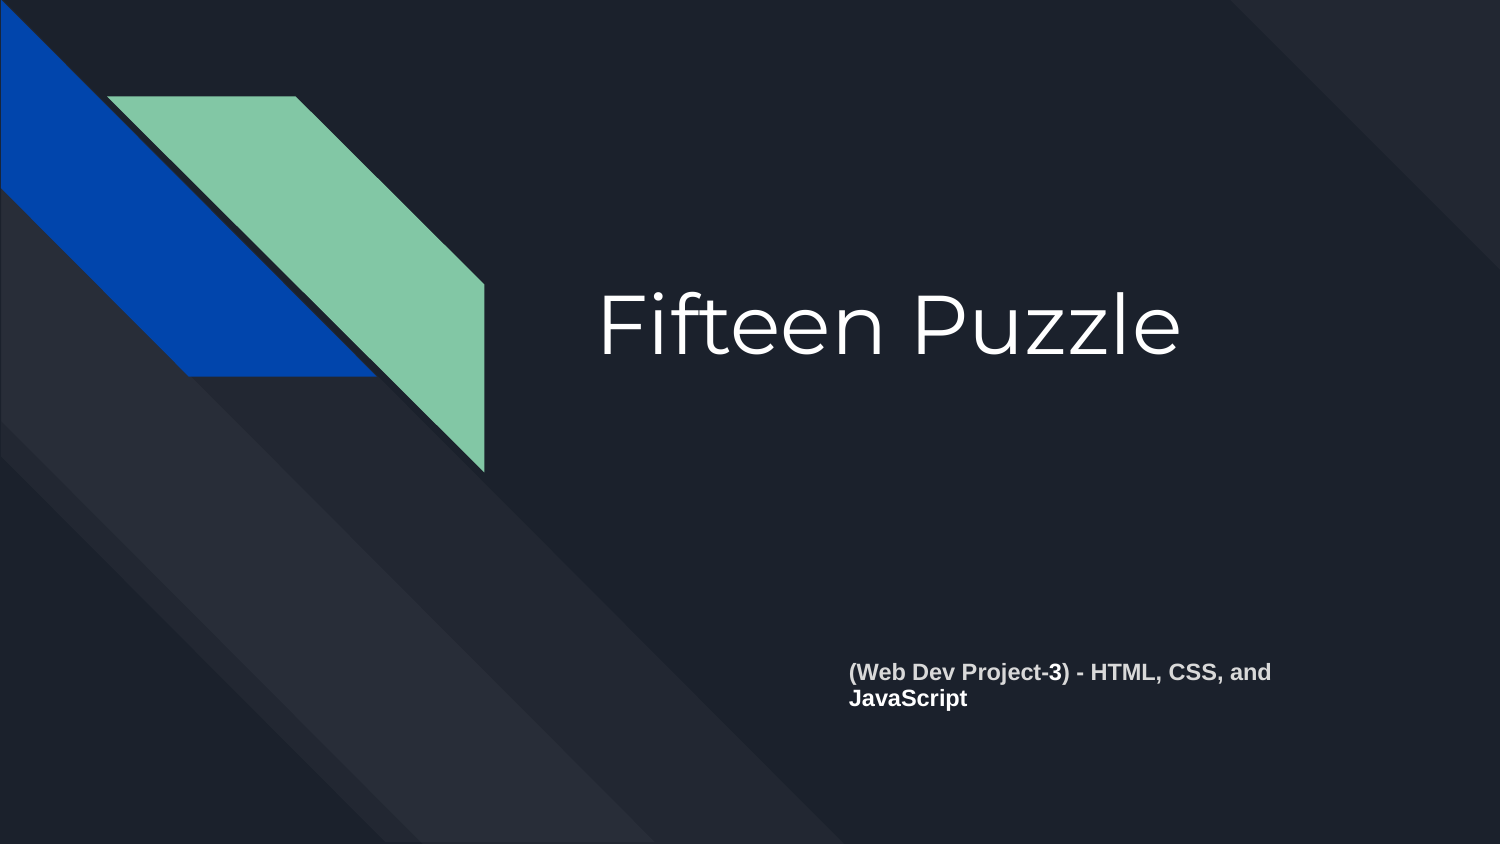

# Fifteen Puzzle
(Web Dev Project-3) - HTML, CSS, and JavaScript